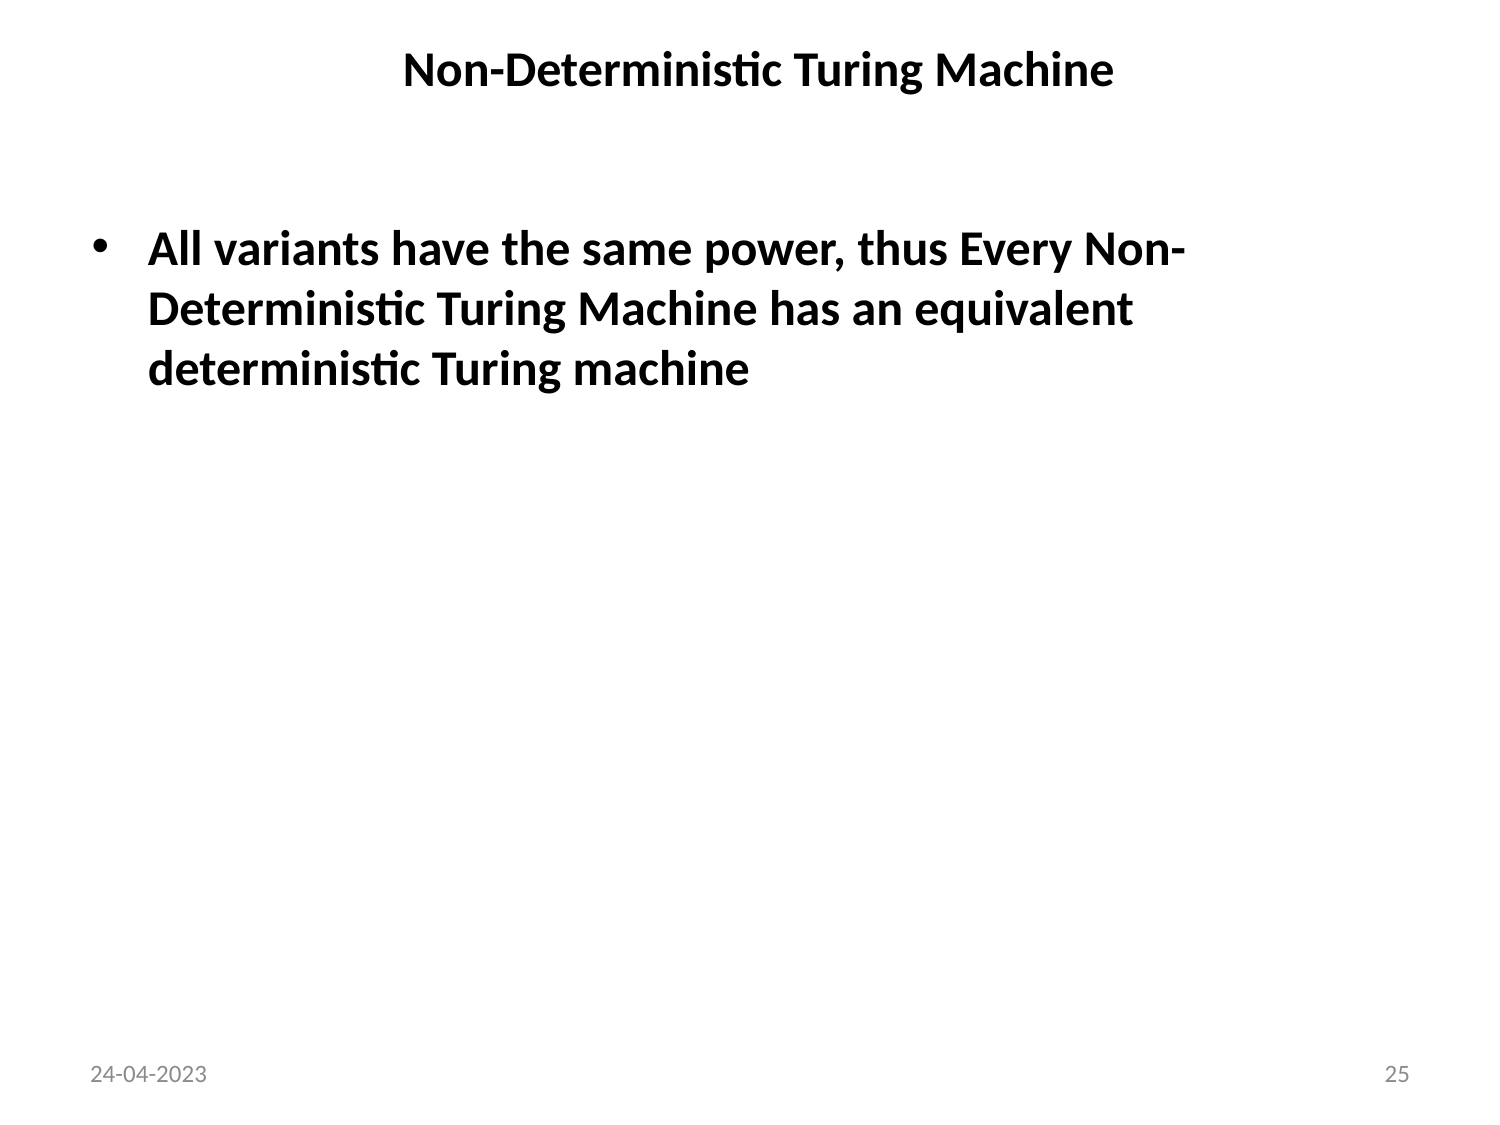

# Non-Deterministic Turing Machine
All variants have the same power, thus Every Non-Deterministic Turing Machine has an equivalent deterministic Turing machine

24-04-2023
25